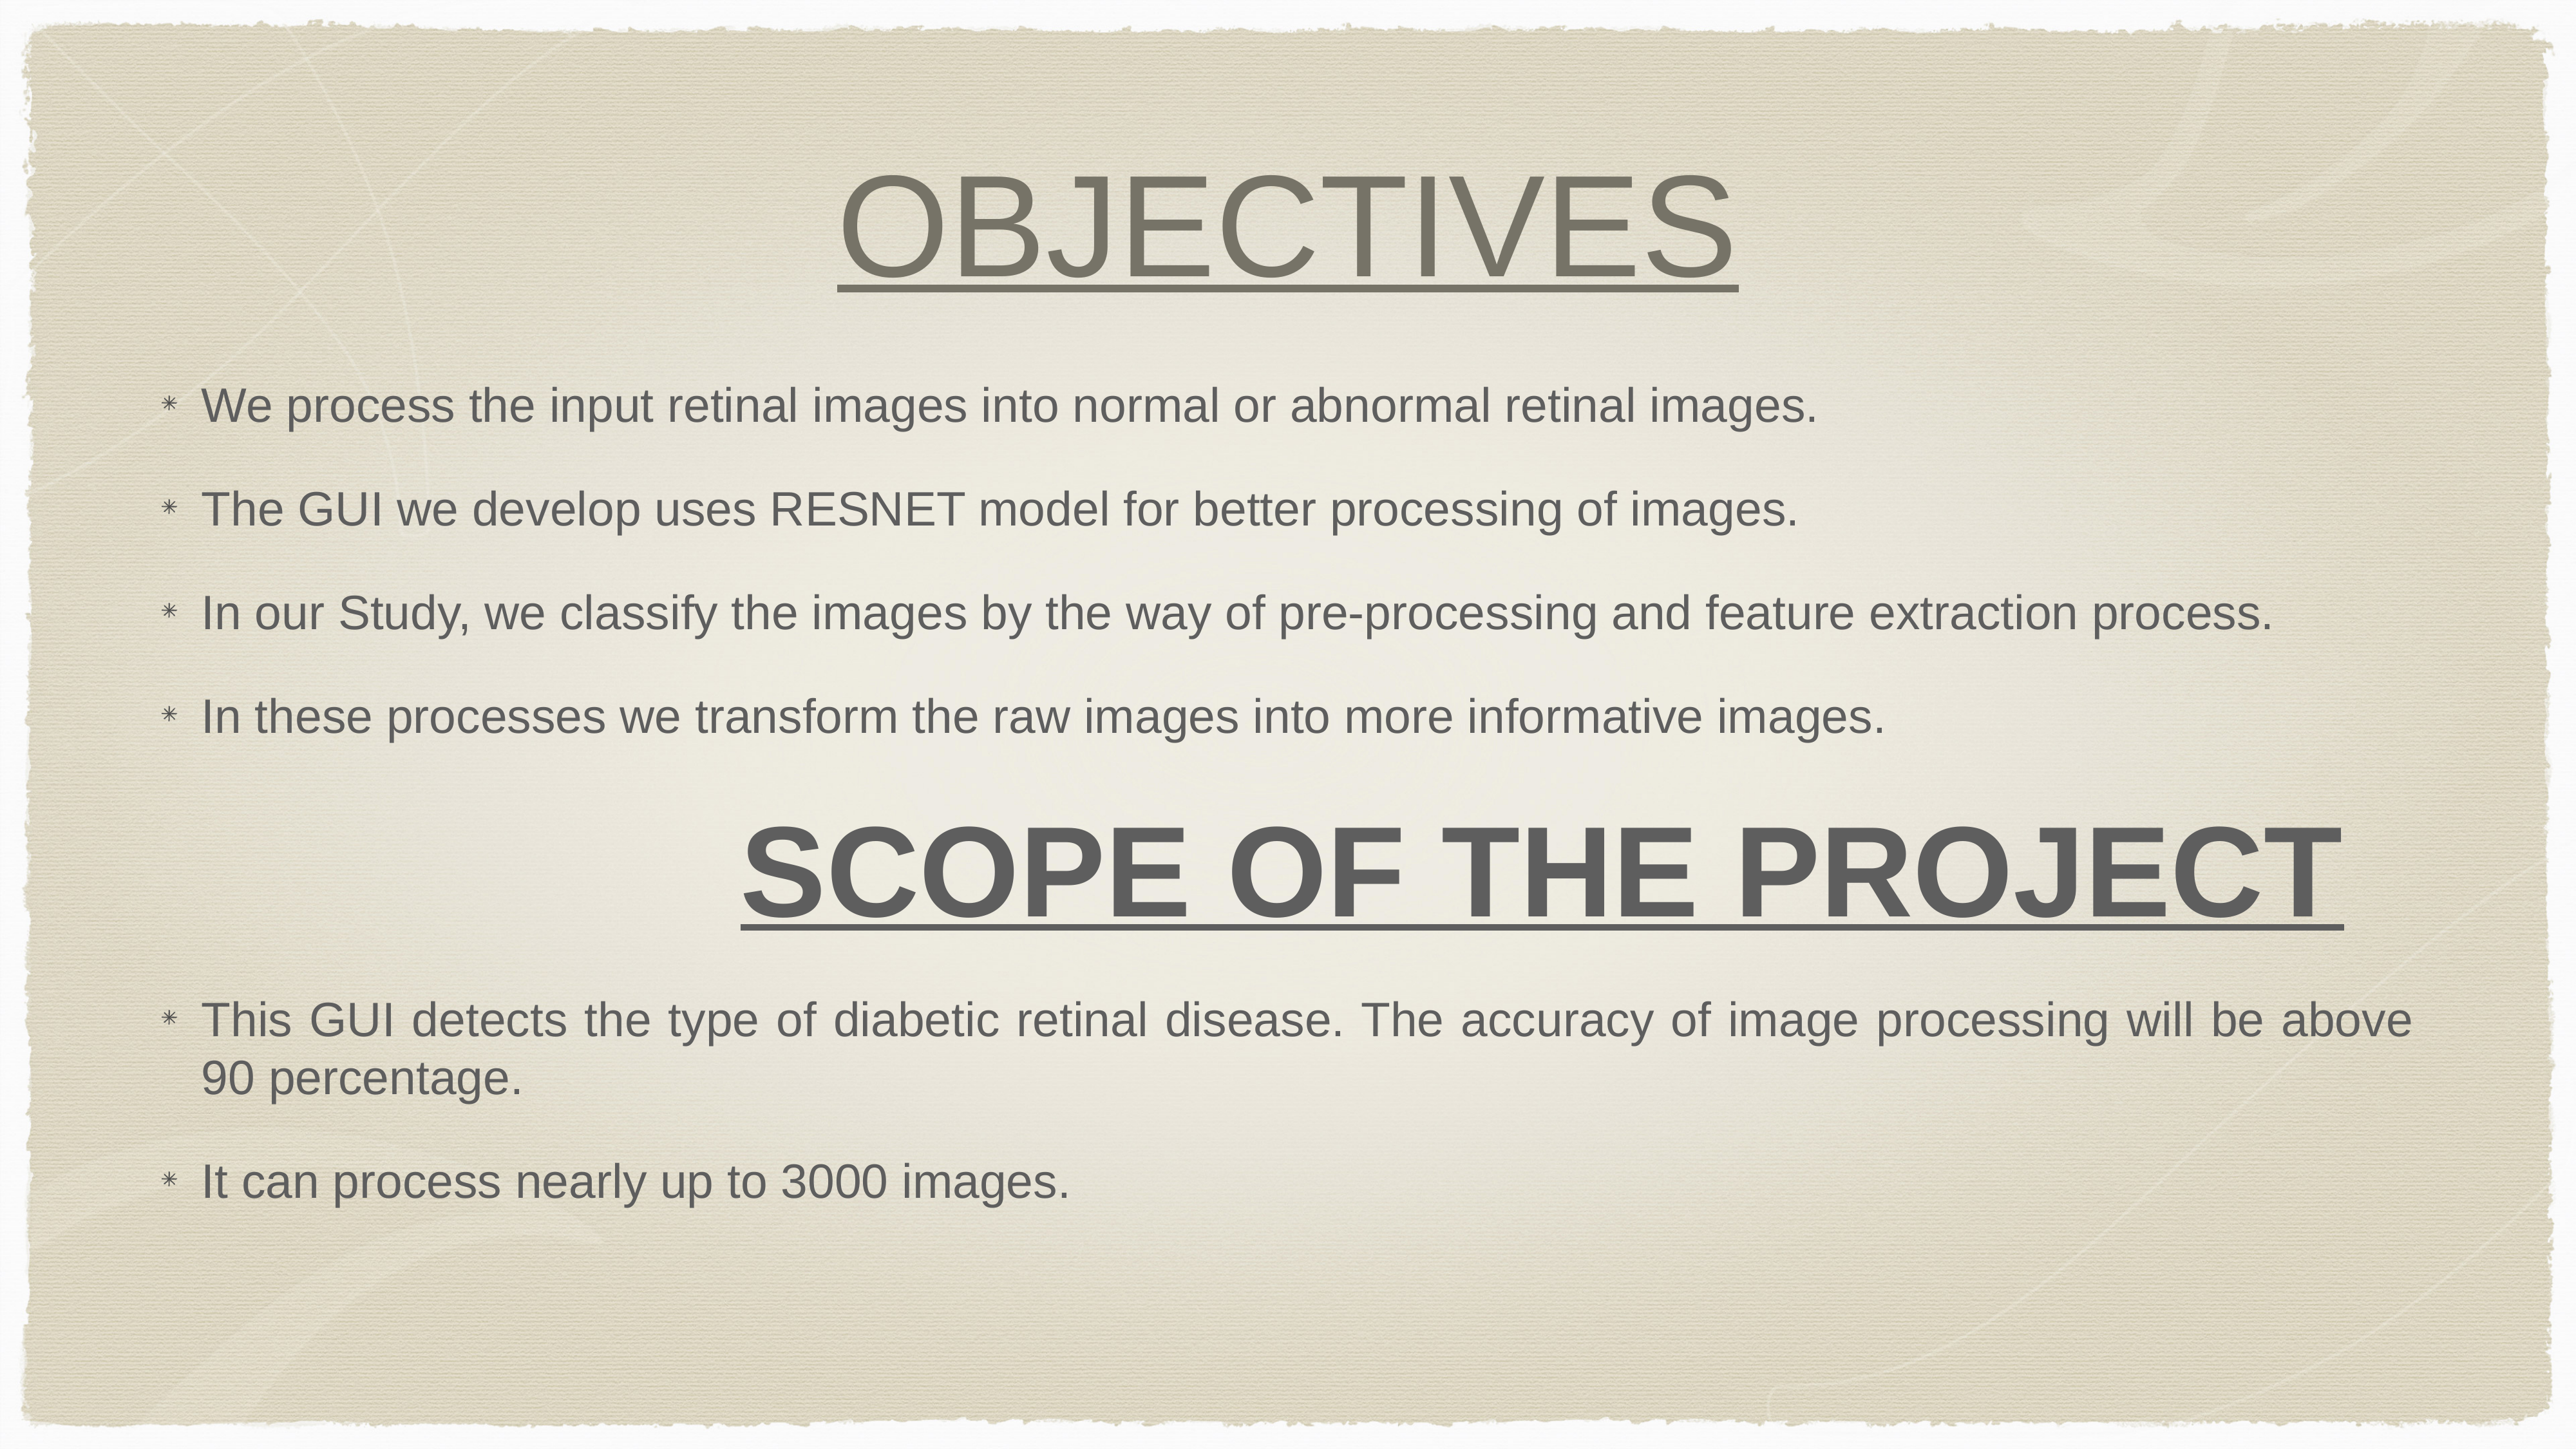

# OBJECTIVES

We process the input retinal images into normal or abnormal retinal images.
The GUI we develop uses RESNET model for better processing of images.
In our Study, we classify the images by the way of pre-processing and feature extraction process.
In these processes we transform the raw images into more informative images.
						SCOPE OF THE PROJECT
This GUI detects the type of diabetic retinal disease. The accuracy of image processing will be above 90 percentage.
It can process nearly up to 3000 images.